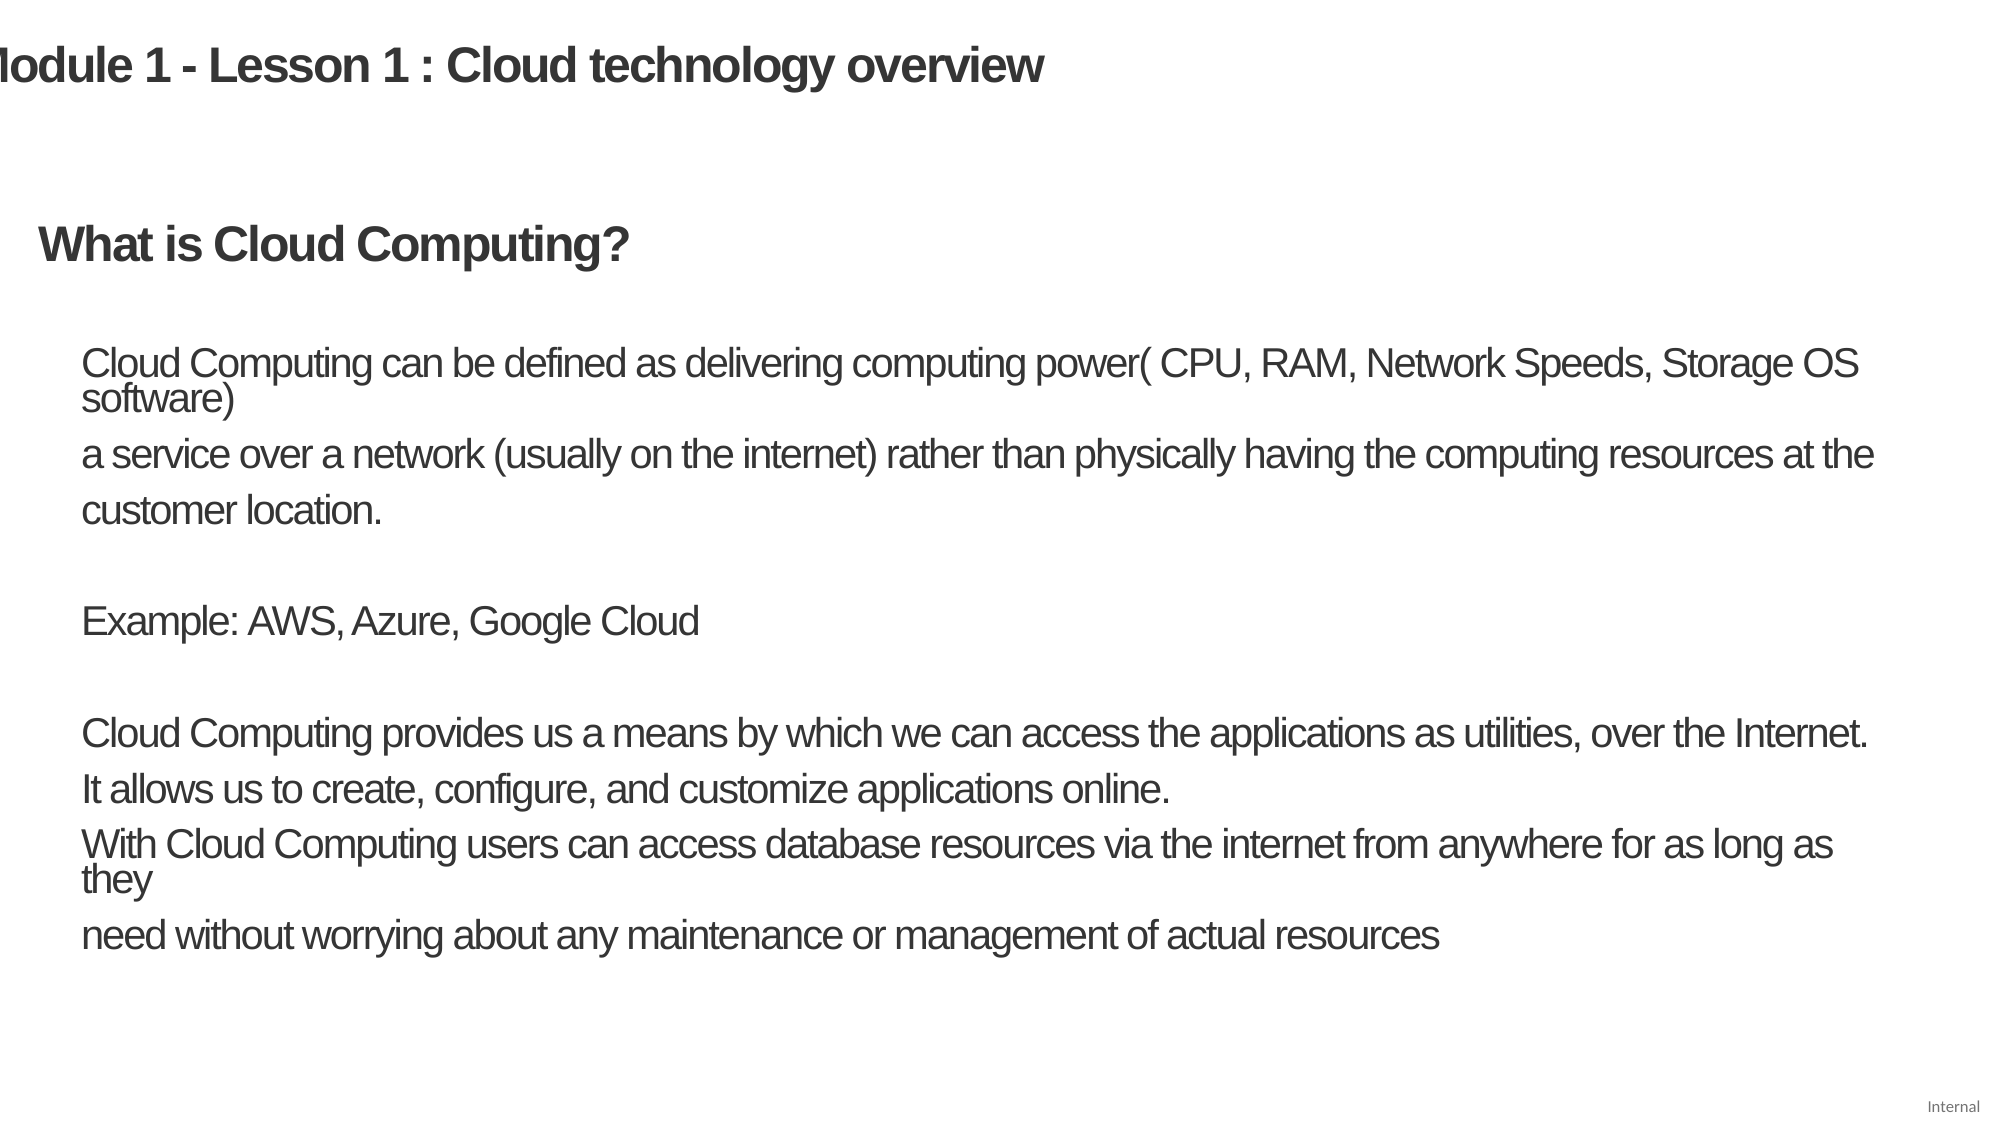

Module 1 - Lesson 1 : Cloud technology overview
What is Cloud Computing?
Cloud Computing can be defined as delivering computing power( CPU, RAM, Network Speeds, Storage OS software)
a service over a network (usually on the internet) rather than physically having the computing resources at the
customer location.

Example: AWS, Azure, Google Cloud

Cloud Computing provides us a means by which we can access the applications as utilities, over the Internet.
It allows us to create, configure, and customize applications online.
With Cloud Computing users can access database resources via the internet from anywhere for as long as they
need without worrying about any maintenance or management of actual resources